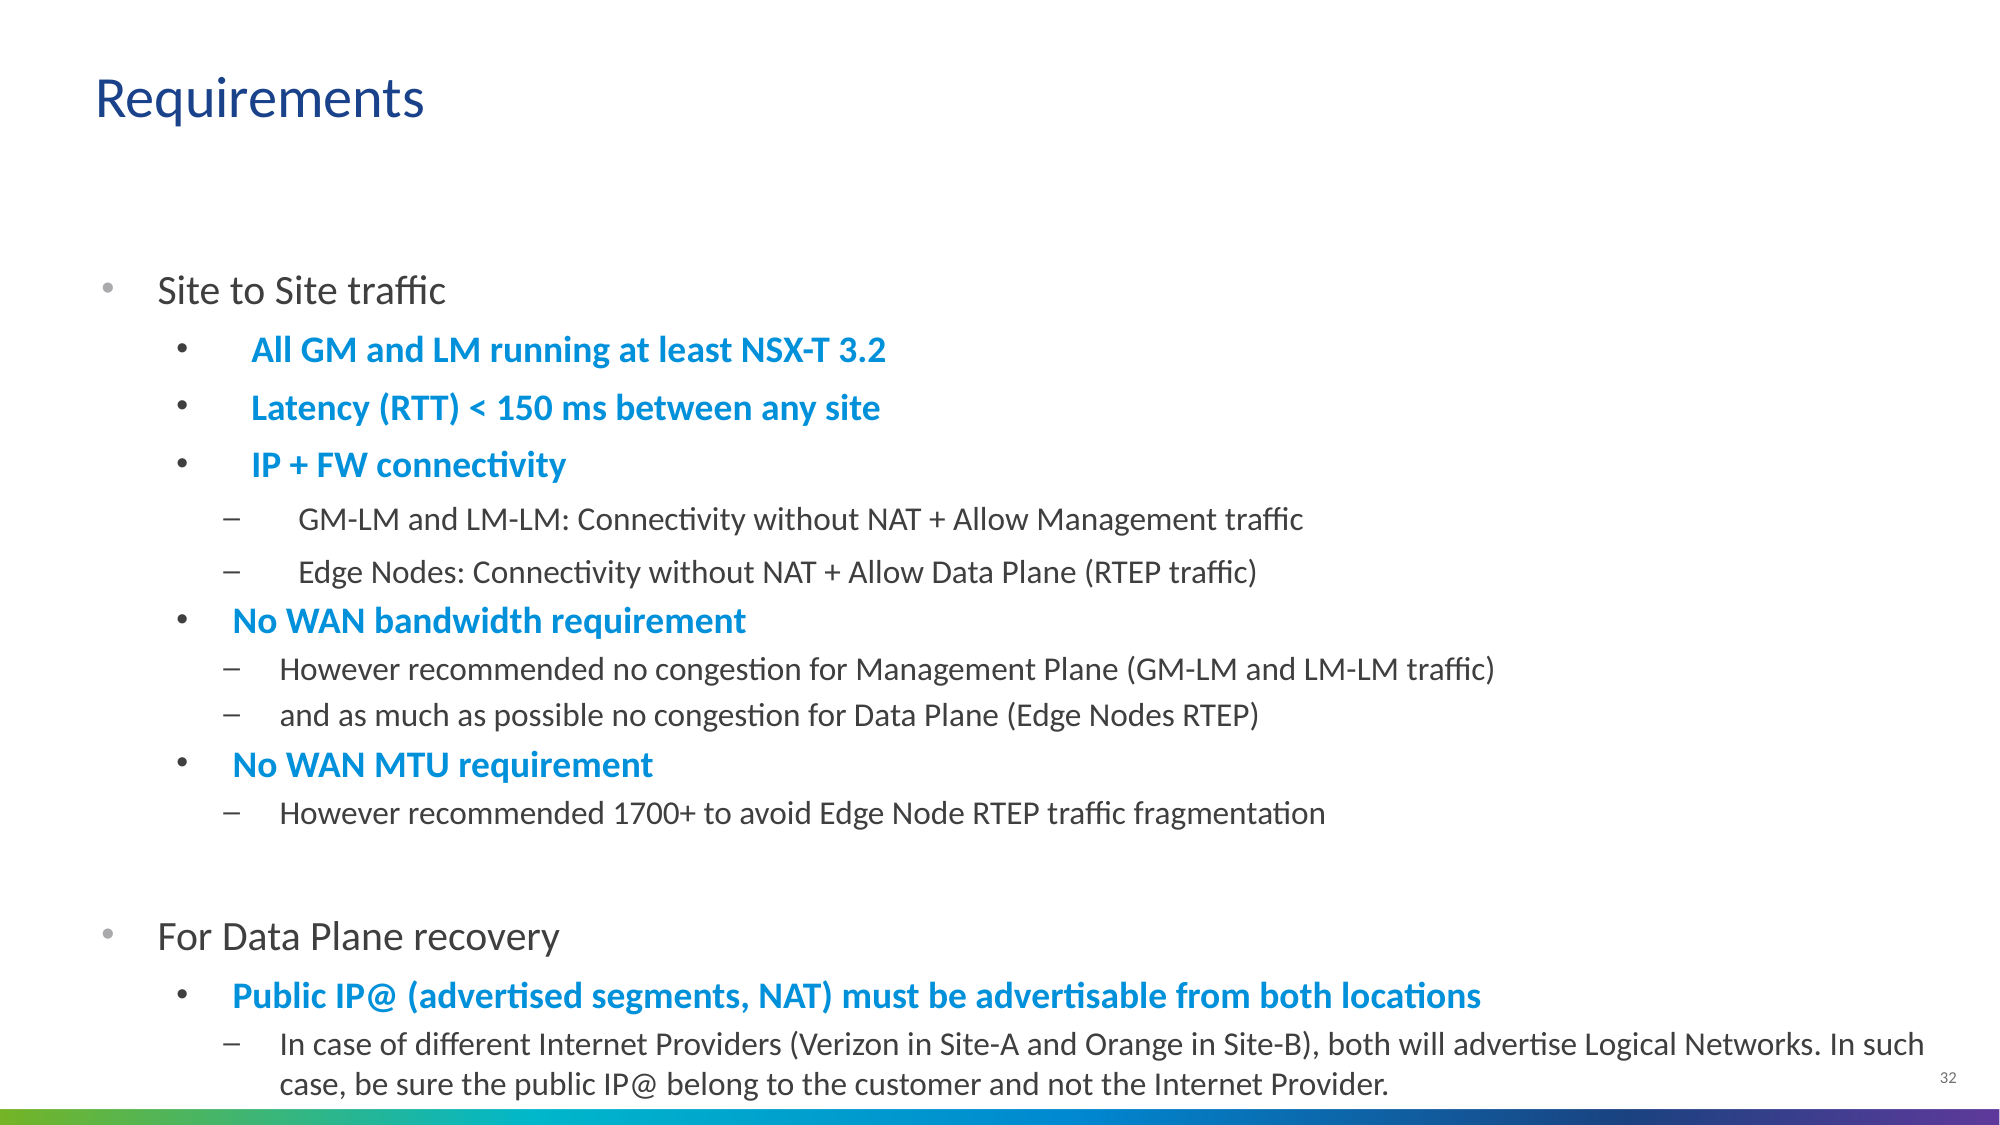

# Requirements
Site to Site traffic
All GM and LM running at least NSX-T 3.2
Latency (RTT) < 150 ms between any site
IP + FW connectivity
GM-LM and LM-LM: Connectivity without NAT + Allow Management traffic
Edge Nodes: Connectivity without NAT + Allow Data Plane (RTEP traffic)
No WAN bandwidth requirement
However recommended no congestion for Management Plane (GM-LM and LM-LM traffic)
and as much as possible no congestion for Data Plane (Edge Nodes RTEP)
No WAN MTU requirement
However recommended 1700+ to avoid Edge Node RTEP traffic fragmentation

For Data Plane recovery
Public IP@ (advertised segments, NAT) must be advertisable from both locations
In case of different Internet Providers (Verizon in Site-A and Orange in Site-B), both will advertise Logical Networks. In such case, be sure the public IP@ belong to the customer and not the Internet Provider.